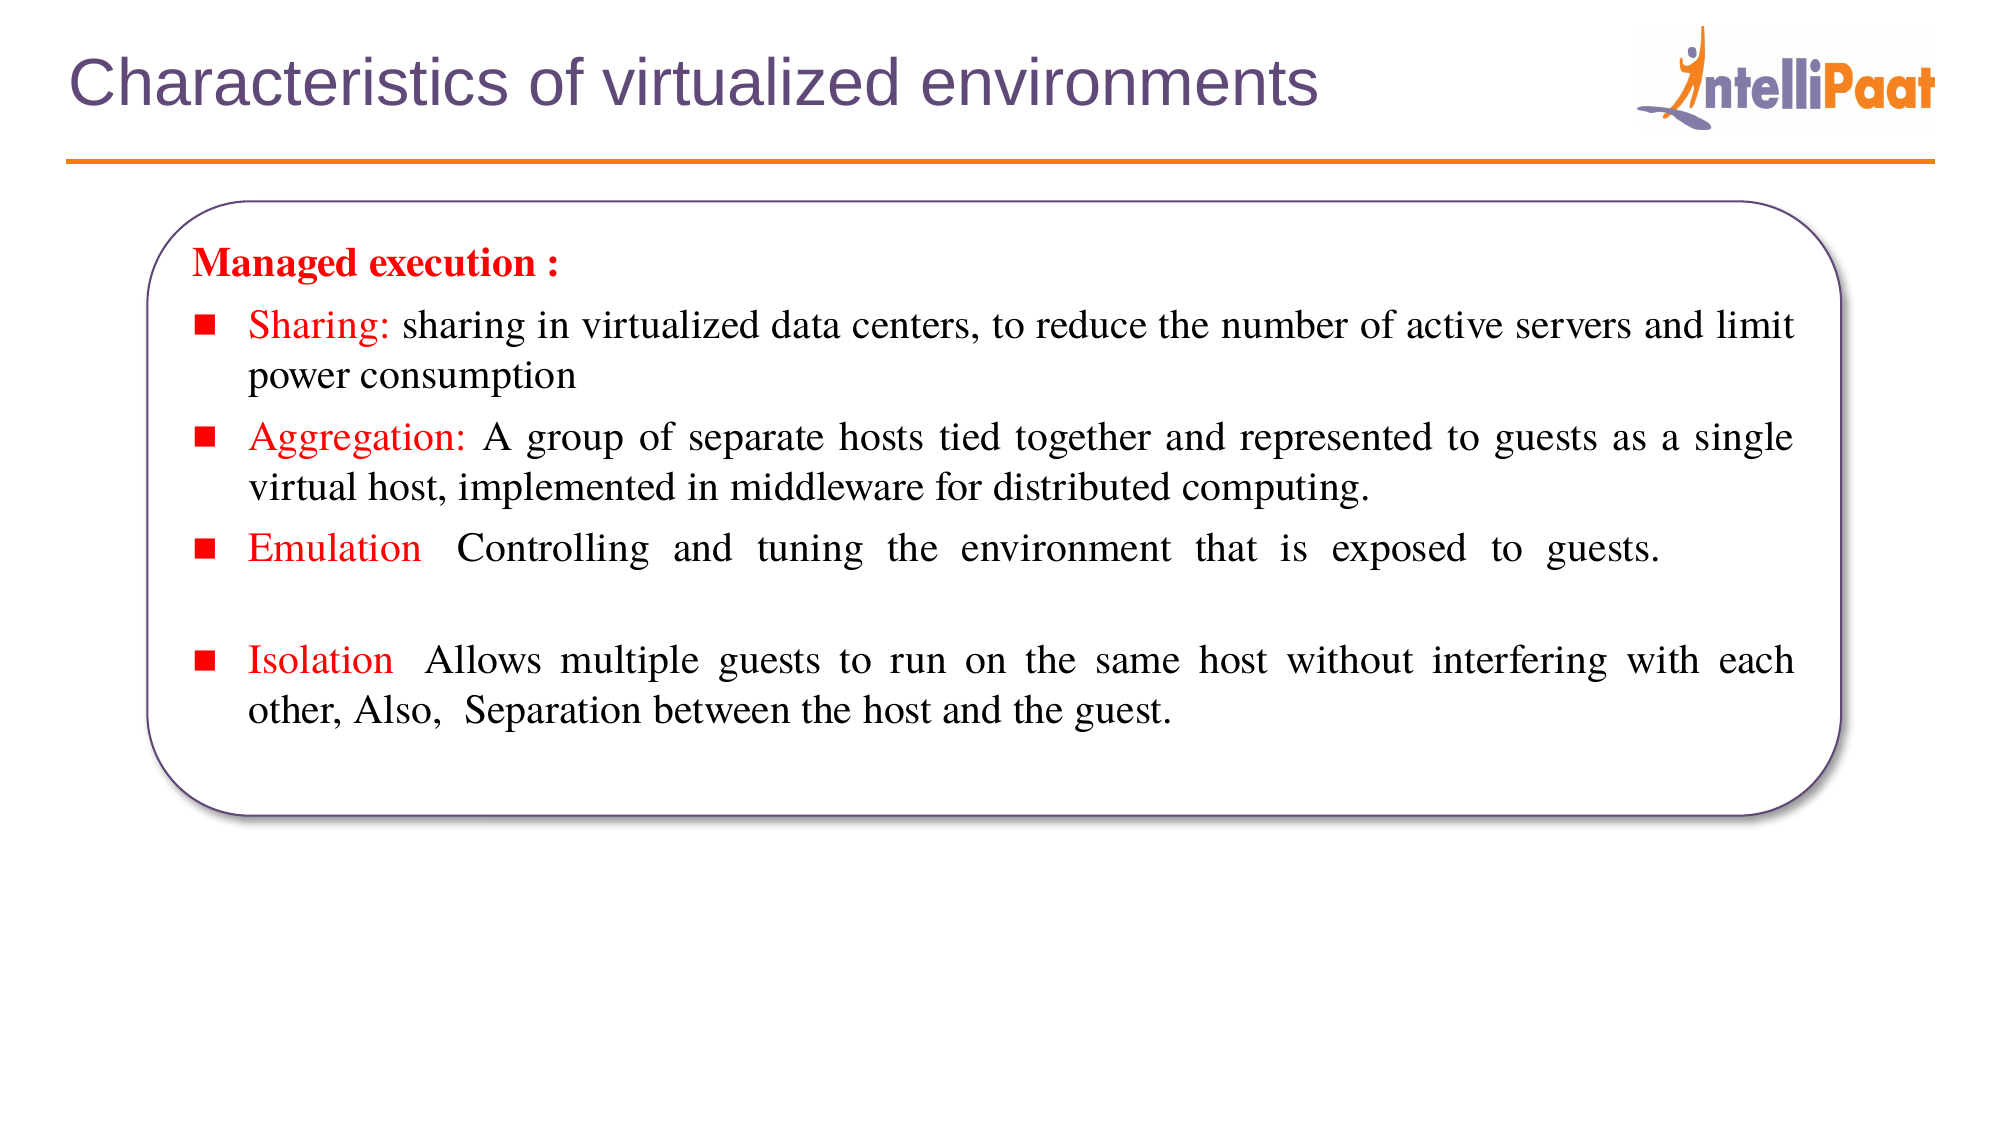

Characteristics of virtualized environments
Managed execution :
Sharing: sharing in virtualized data centers, to reduce the number of active servers and limit power consumption
Aggregation: A group of separate hosts tied together and represented to guests as a single virtual host, implemented in middleware for distributed computing.
Emulation: Controlling and tuning the environment that is exposed to guests.xample: arcade-game emulator to play arcade games on a normal personal
Isolation: Allows multiple guests to run on the same host without interfering with each other, Also,  Separation between the host and the guest.